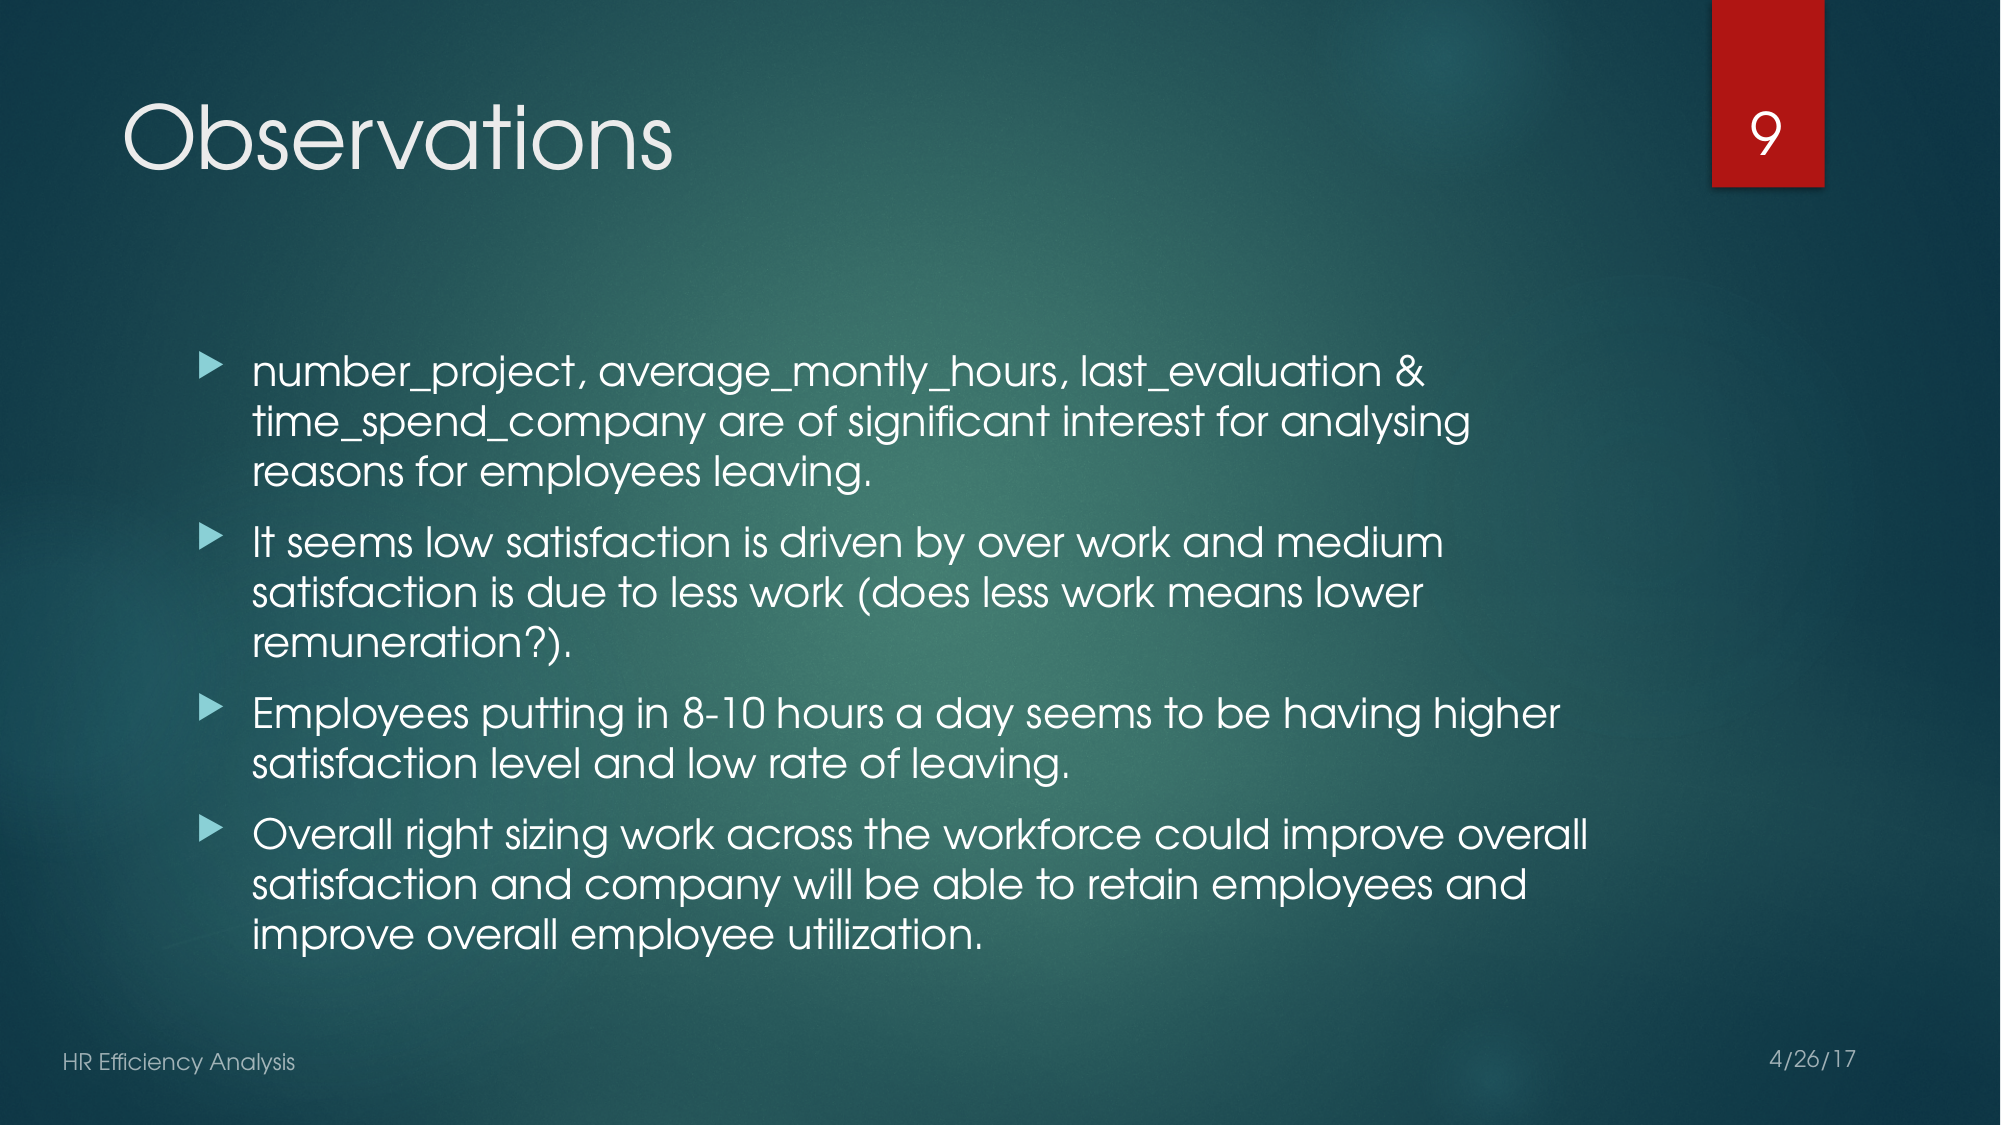

9
# Observations
number_project, average_montly_hours, last_evaluation & time_spend_company are of significant interest for analysing reasons for employees leaving.
It seems low satisfaction is driven by over work and medium satisfaction is due to less work (does less work means lower remuneration?).
Employees putting in 8-10 hours a day seems to be having higher satisfaction level and low rate of leaving.
Overall right sizing work across the workforce could improve overall satisfaction and company will be able to retain employees and improve overall employee utilization.
HR Efficiency Analysis
4/26/17